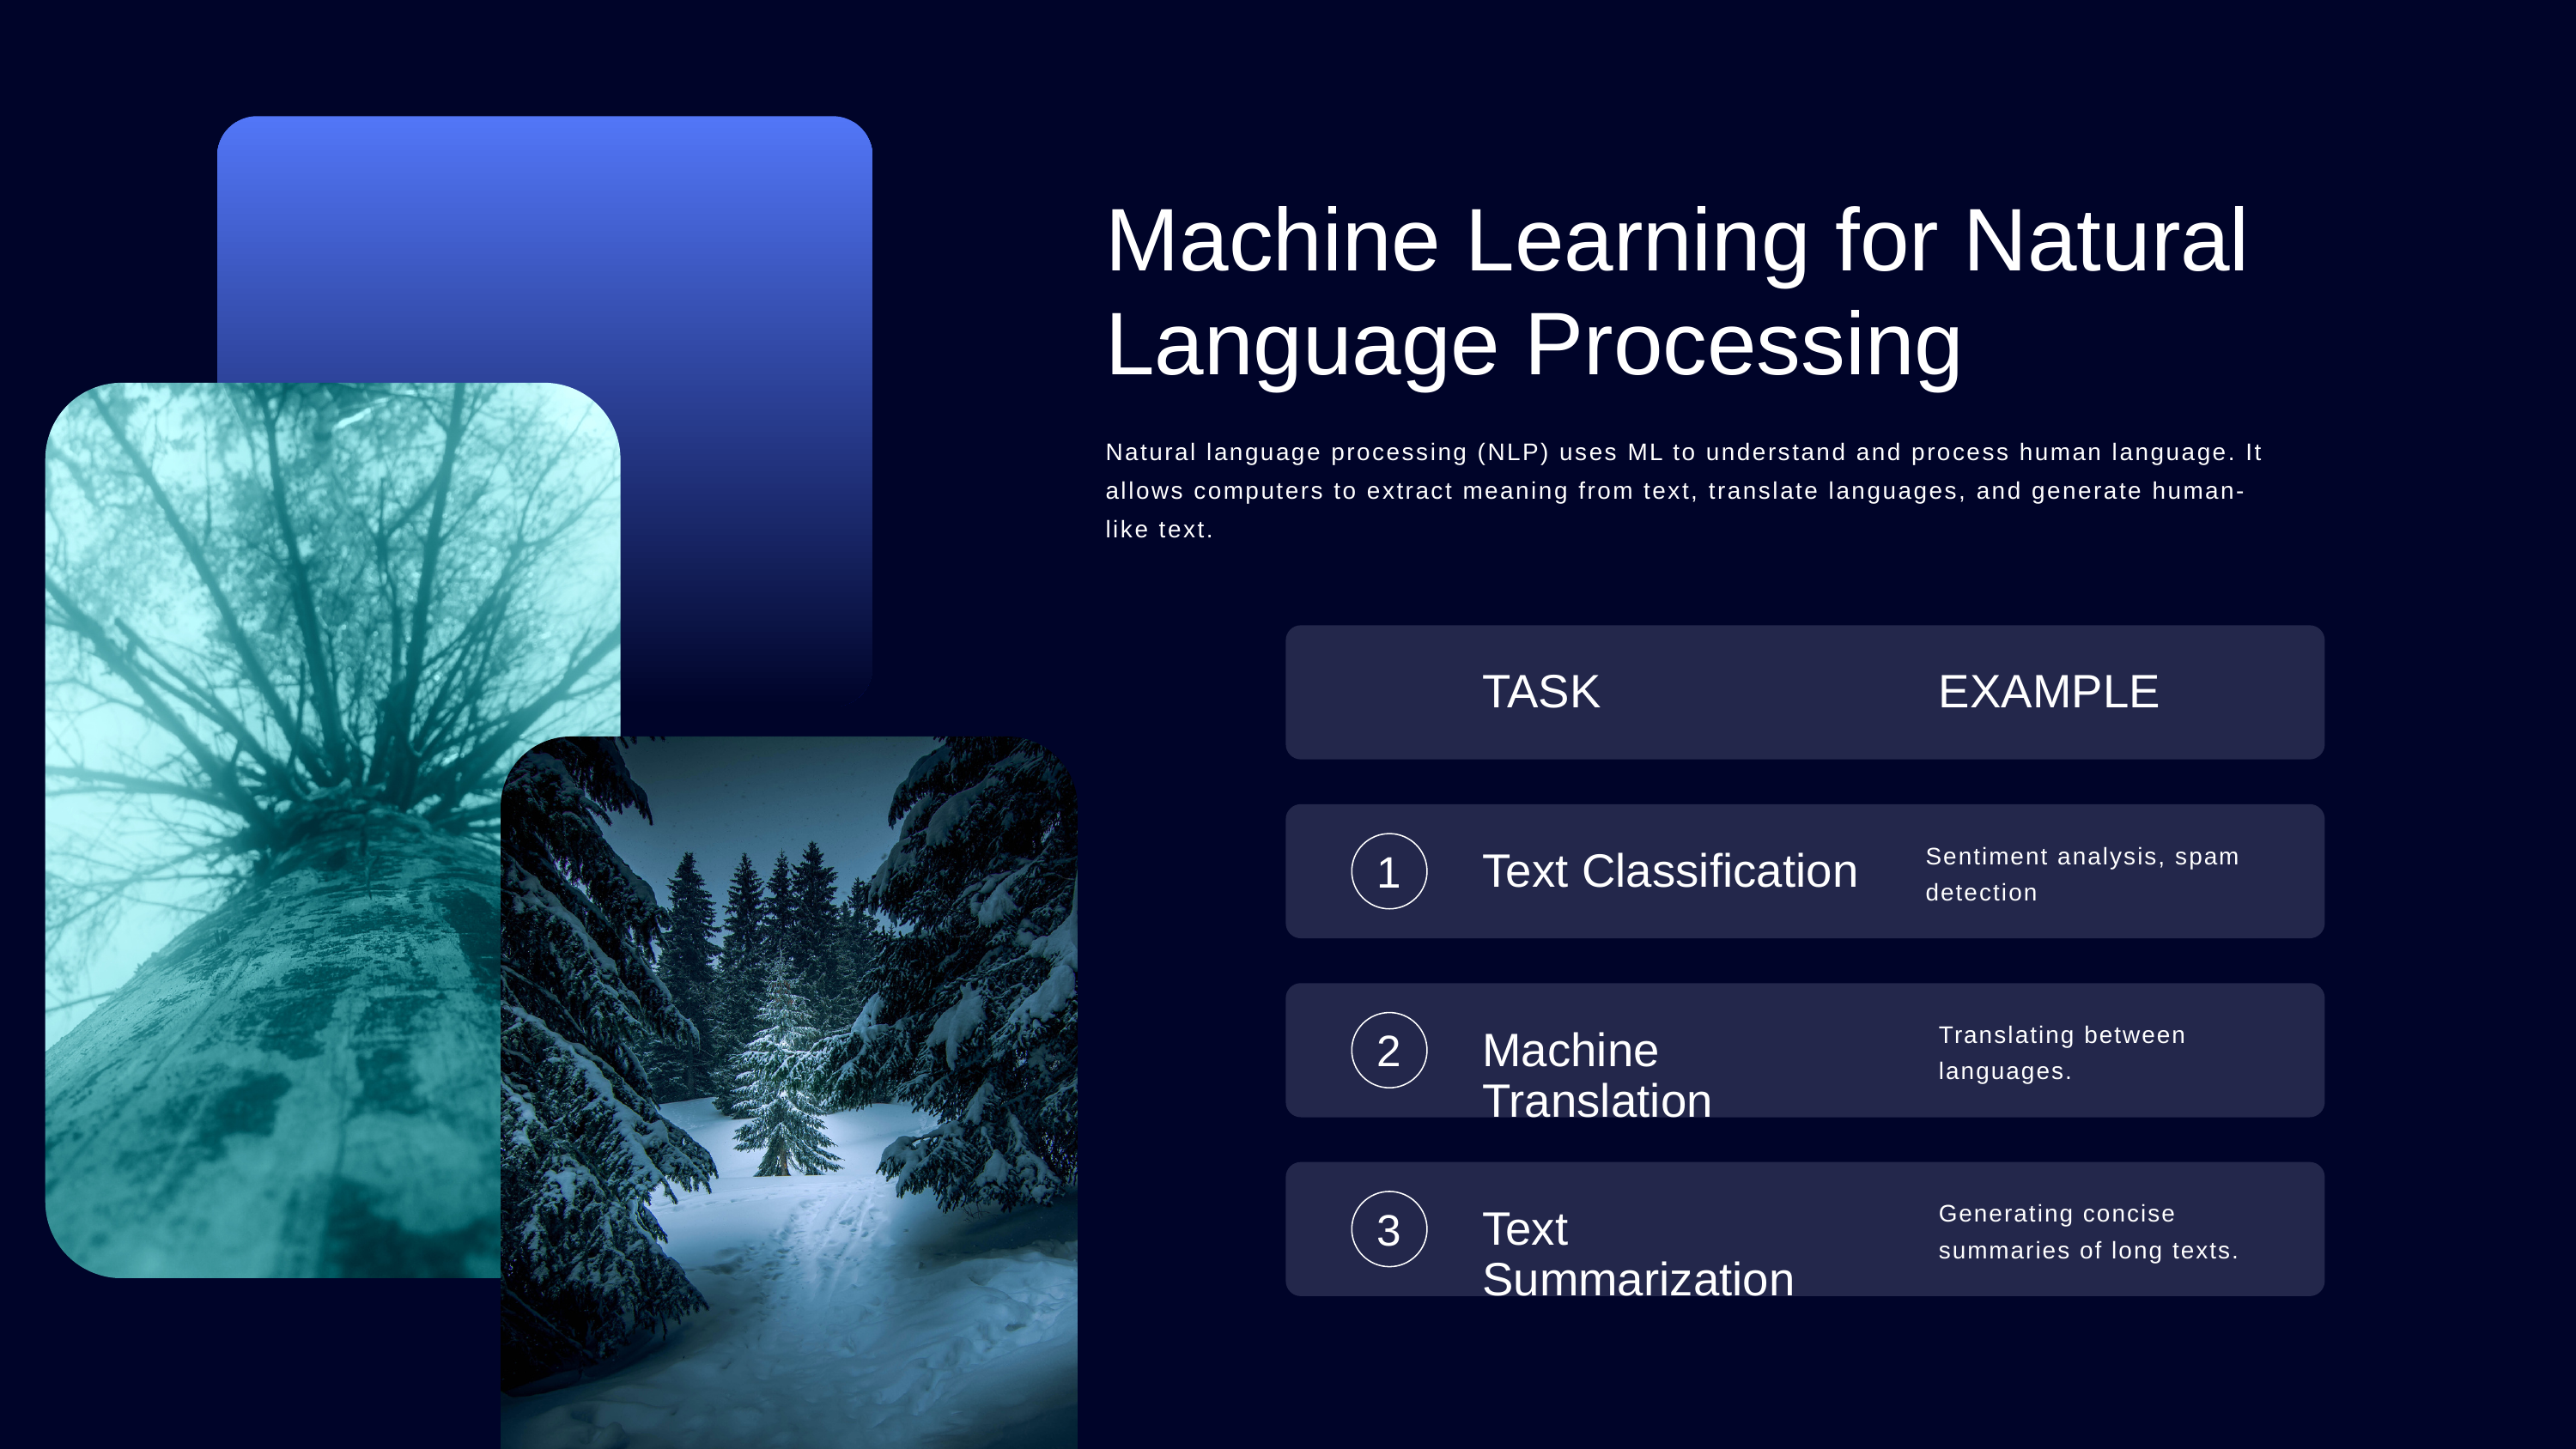

Machine Learning for Natural Language Processing

Natural language processing (NLP) uses ML to understand and process human language. It allows computers to extract meaning from text, translate languages, and generate human-like text.

TASK
EXAMPLE

Sentiment analysis, spam detection

1
 Text Classification

Translating between languages.

2
Machine Translation

Generating concise summaries of long texts.

3
Text Summarization